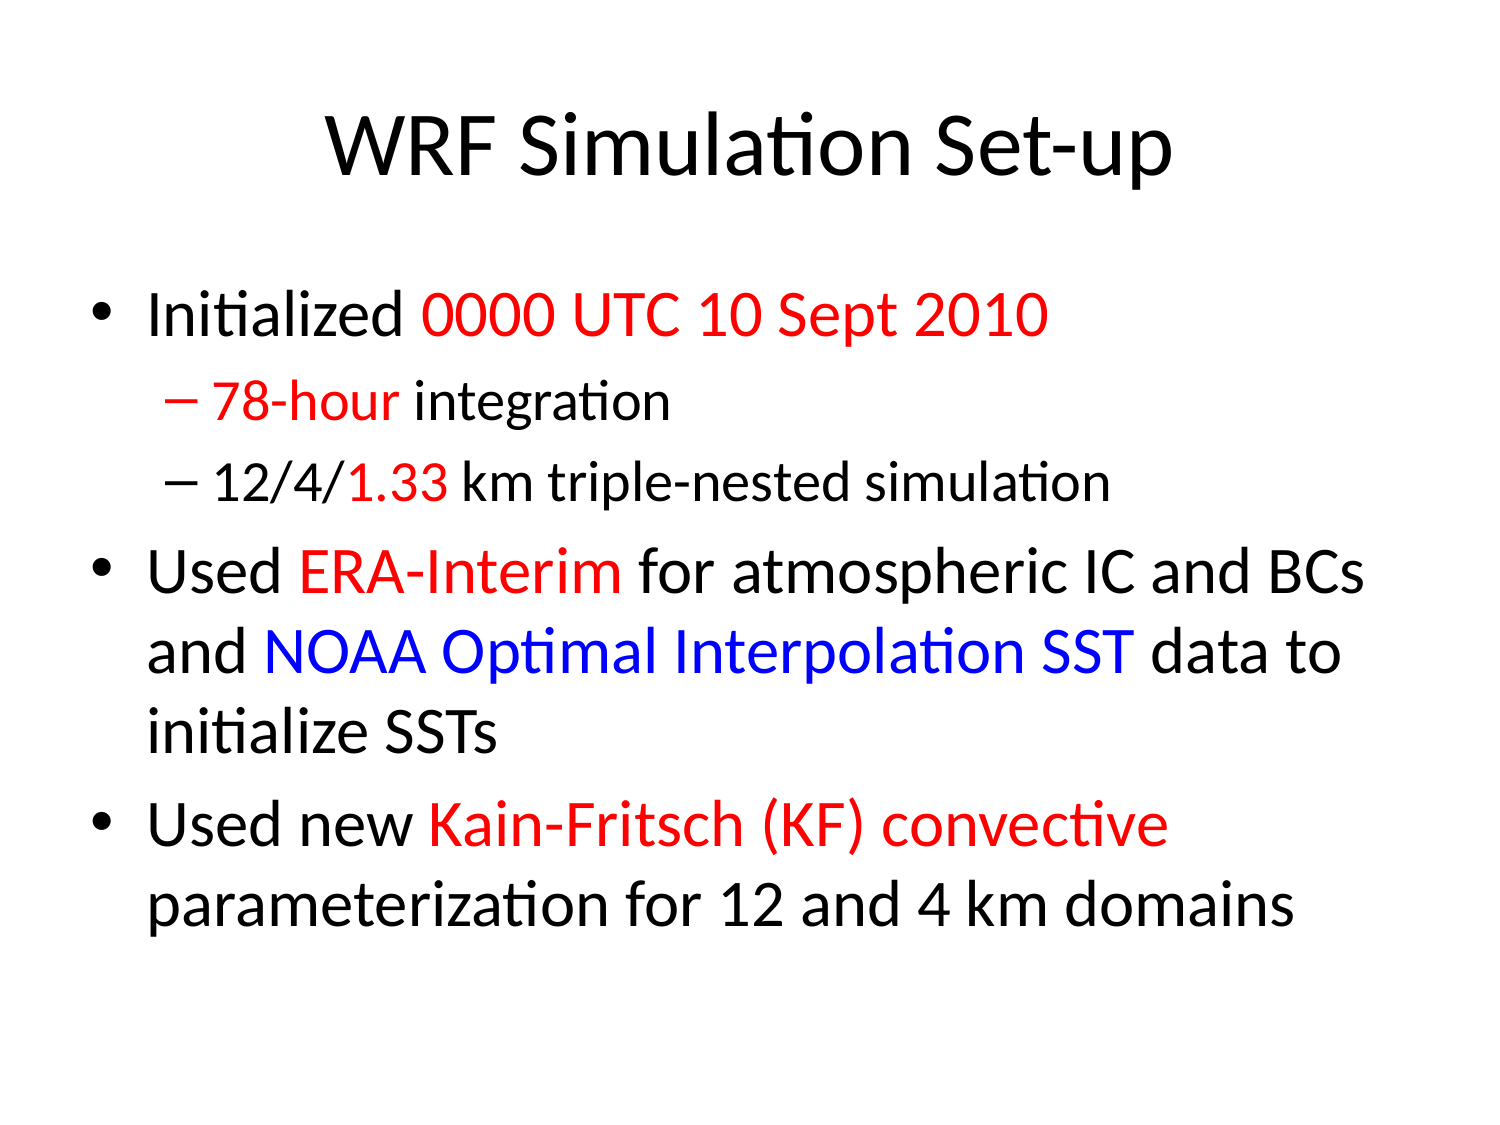

# WRF Simulation Set-up
Initialized 0000 UTC 10 Sept 2010
78-hour integration
12/4/1.33 km triple-nested simulation
Used ERA-Interim for atmospheric IC and BCs and NOAA Optimal Interpolation SST data to initialize SSTs
Used new Kain-Fritsch (KF) convective parameterization for 12 and 4 km domains